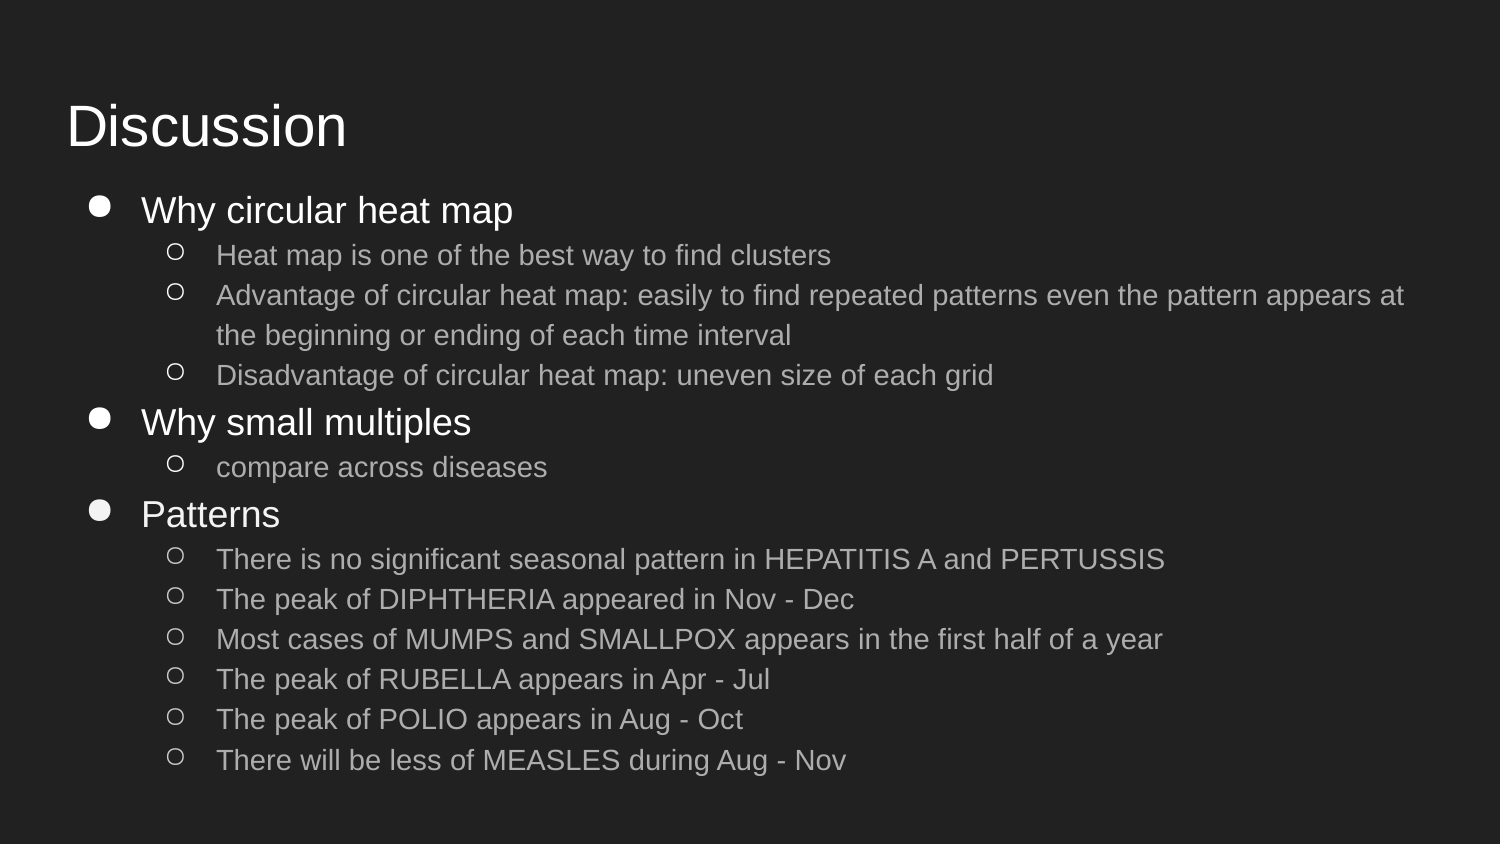

# Discussion
Why circular heat map
Heat map is one of the best way to find clusters
Advantage of circular heat map: easily to find repeated patterns even the pattern appears at the beginning or ending of each time interval
Disadvantage of circular heat map: uneven size of each grid
Why small multiples
compare across diseases
Patterns
There is no significant seasonal pattern in HEPATITIS A and PERTUSSIS
The peak of DIPHTHERIA appeared in Nov - Dec
Most cases of MUMPS and SMALLPOX appears in the first half of a year
The peak of RUBELLA appears in Apr - Jul
The peak of POLIO appears in Aug - Oct
There will be less of MEASLES during Aug - Nov